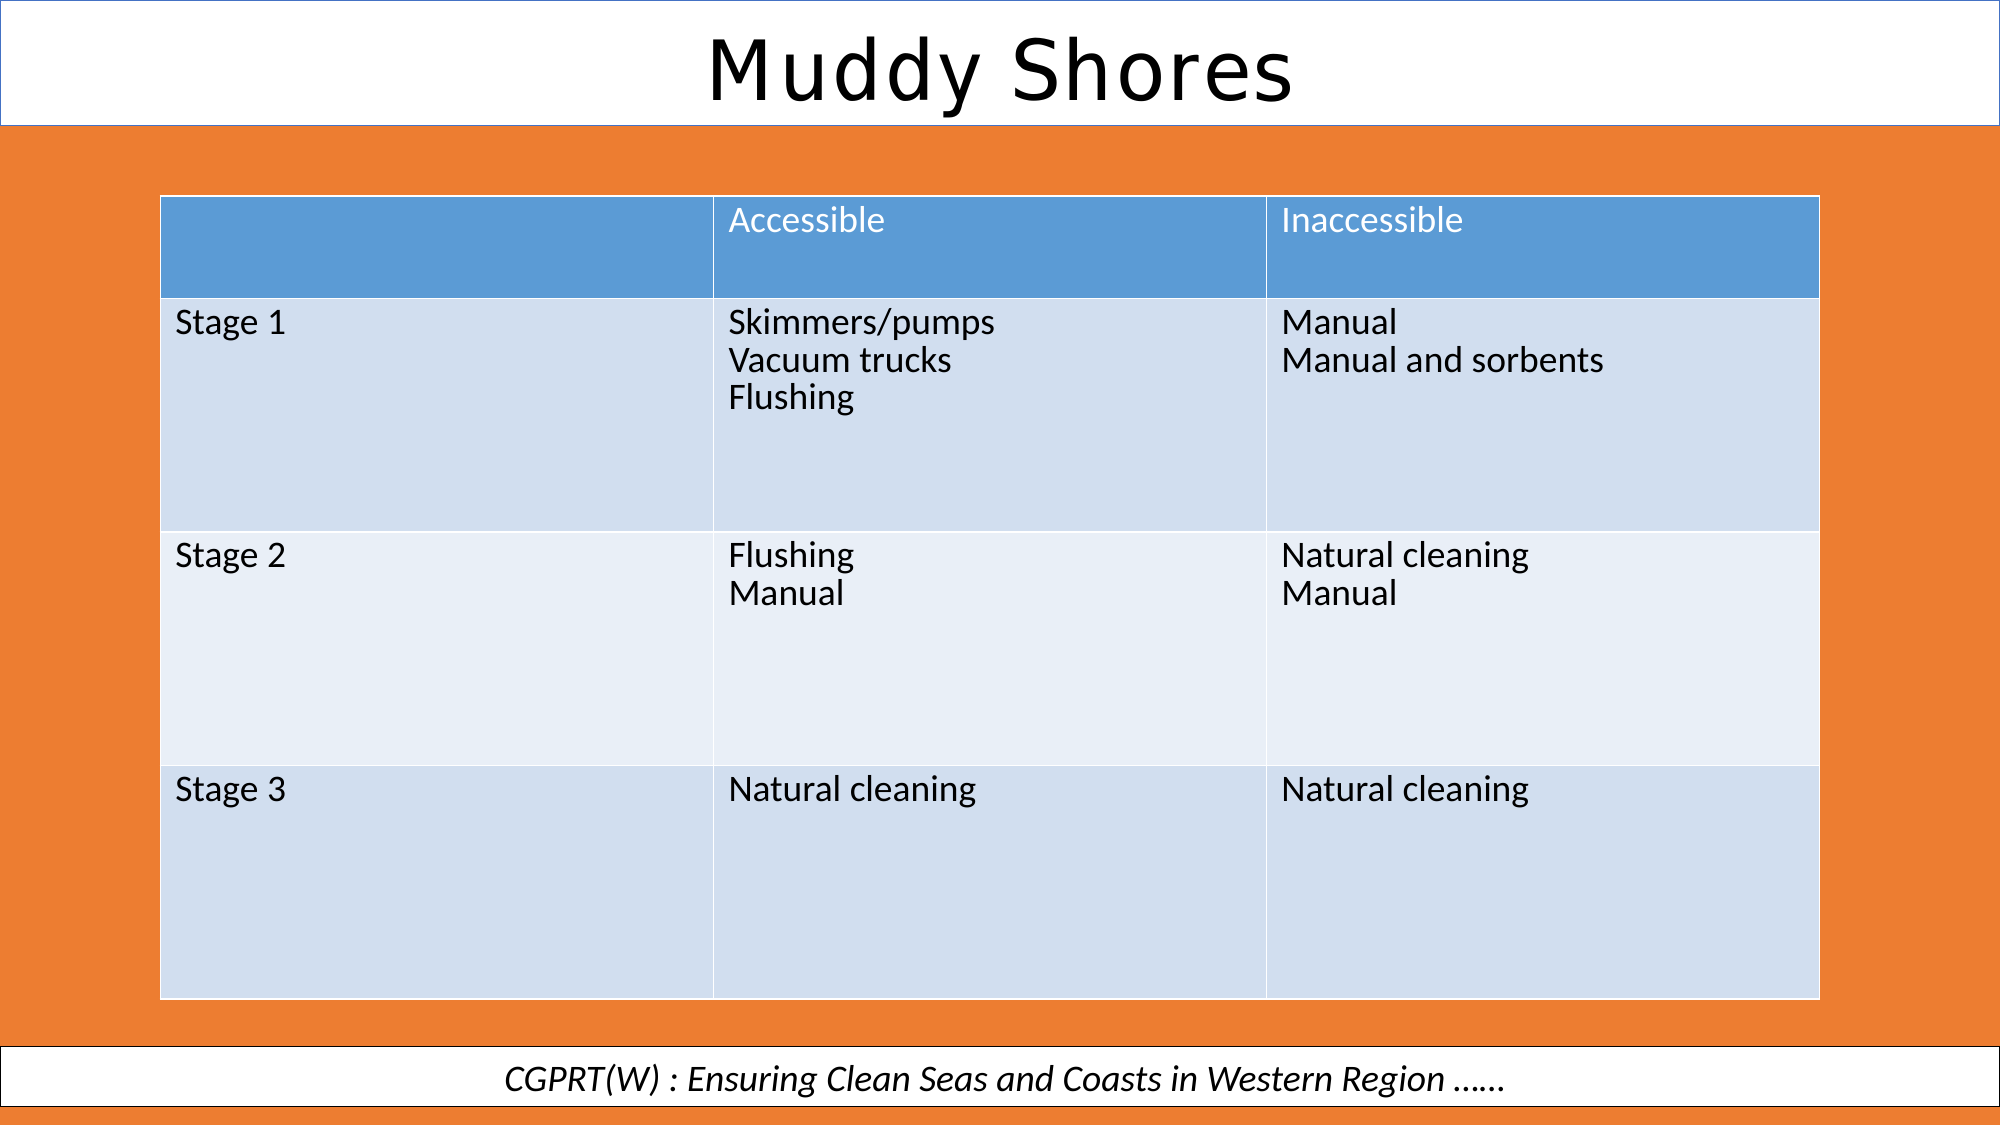

Muddy Shores
|  | Accessible | Inaccessible |
| --- | --- | --- |
| Stage 1 | Skimmers/pumps Vacuum trucks Flushing | Manual Manual and sorbents |
| Stage 2 | Flushing Manual | Natural cleaning Manual |
| Stage 3 | Natural cleaning | Natural cleaning |
 CGPRT(W) : Ensuring Clean Seas and Coasts in Western Region ……